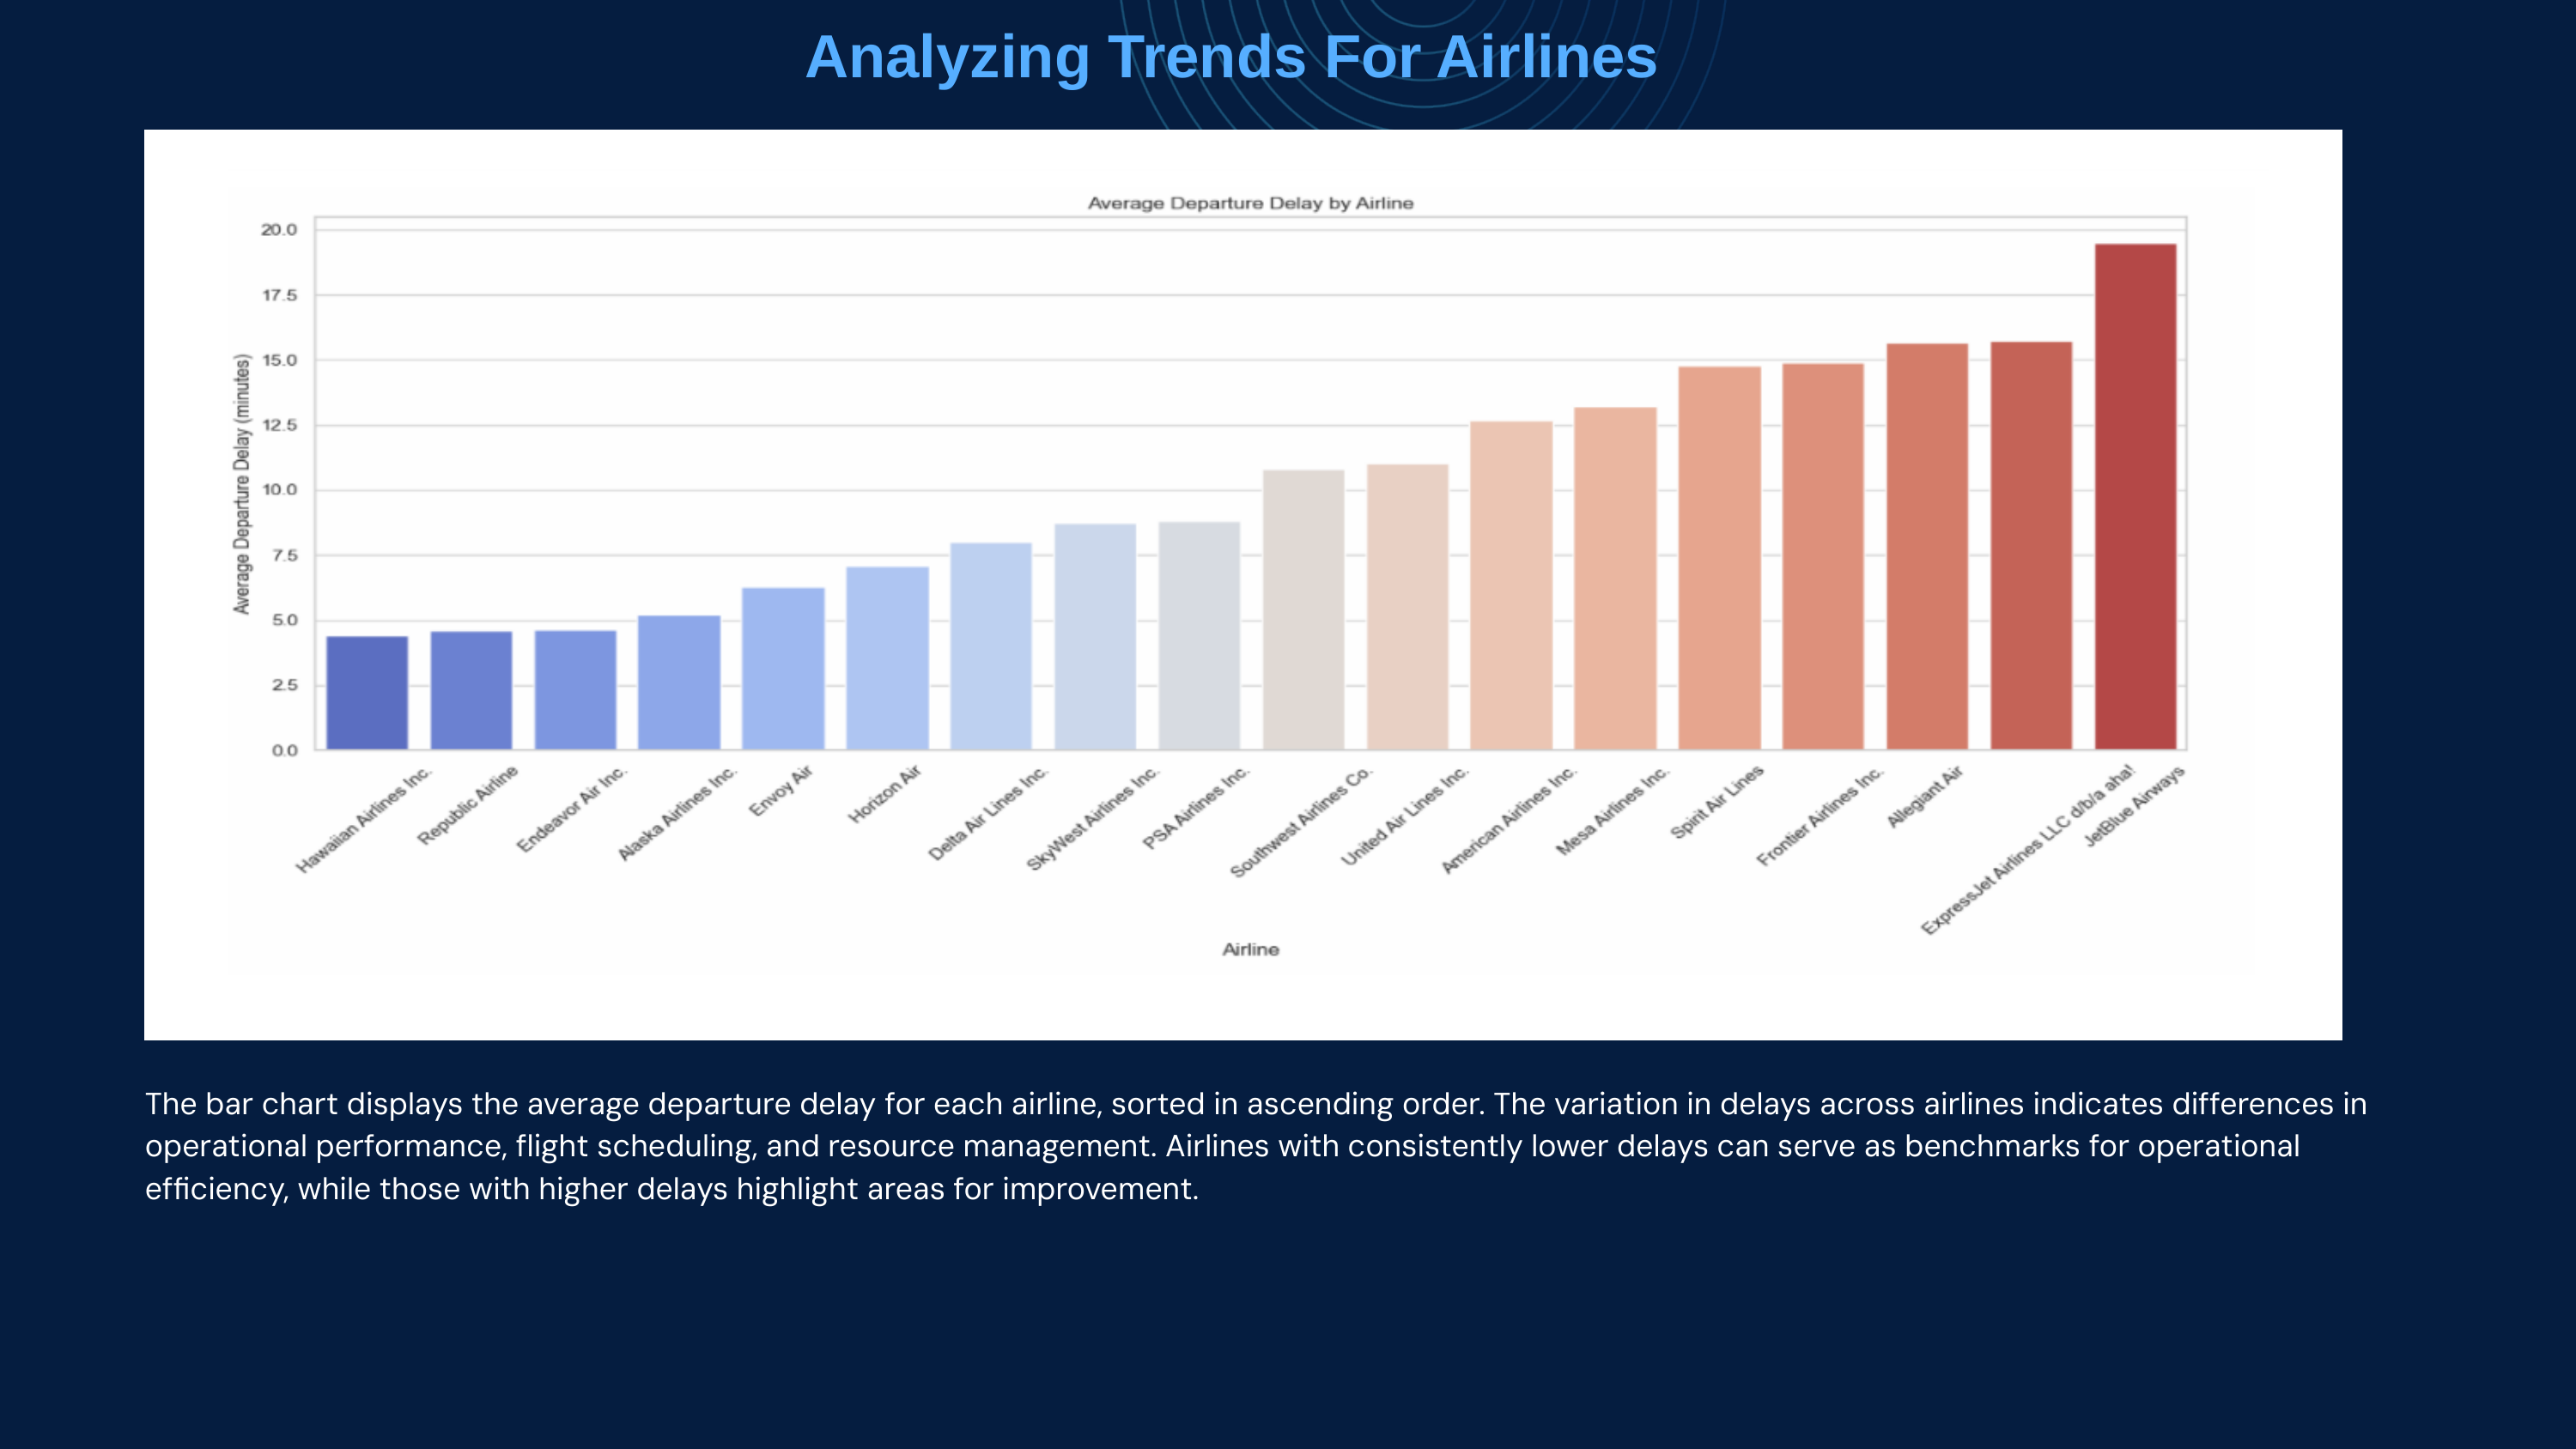

Analyzing Trends For Airlines

The bar chart displays the average departure delay for each airline, sorted in ascending order. The variation in delays across airlines indicates differences in operational performance, flight scheduling, and resource management. Airlines with consistently lower delays can serve as benchmarks for operational efficiency, while those with higher delays highlight areas for improvement.